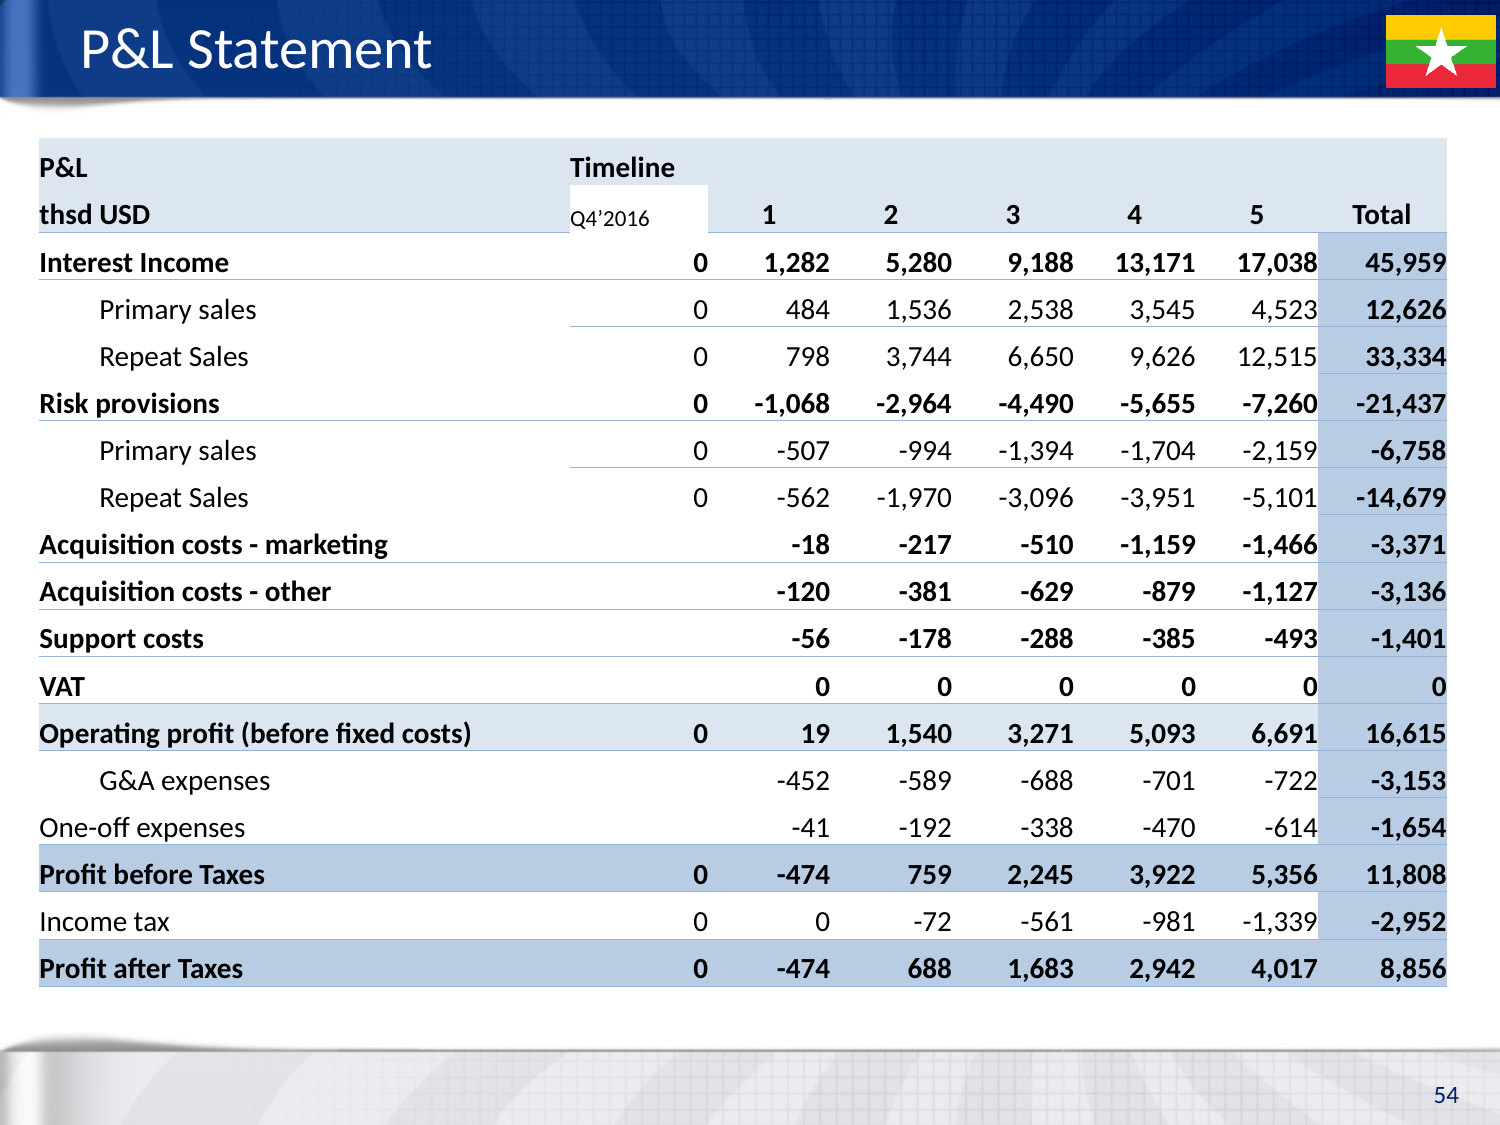

# P&L Statement
| P&L | Timeline |  |  |  |  |  |  |
| --- | --- | --- | --- | --- | --- | --- | --- |
| thsd USD | Q4’2016 | 1 | 2 | 3 | 4 | 5 | Total |
| Interest Income | 0 | 1,282 | 5,280 | 9,188 | 13,171 | 17,038 | 45,959 |
| Primary sales | 0 | 484 | 1,536 | 2,538 | 3,545 | 4,523 | 12,626 |
| Repeat Sales | 0 | 798 | 3,744 | 6,650 | 9,626 | 12,515 | 33,334 |
| Risk provisions | 0 | -1,068 | -2,964 | -4,490 | -5,655 | -7,260 | -21,437 |
| Primary sales | 0 | -507 | -994 | -1,394 | -1,704 | -2,159 | -6,758 |
| Repeat Sales | 0 | -562 | -1,970 | -3,096 | -3,951 | -5,101 | -14,679 |
| Acquisition costs - marketing |  | -18 | -217 | -510 | -1,159 | -1,466 | -3,371 |
| Acquisition costs - other |  | -120 | -381 | -629 | -879 | -1,127 | -3,136 |
| Support costs |  | -56 | -178 | -288 | -385 | -493 | -1,401 |
| VAT |  | 0 | 0 | 0 | 0 | 0 | 0 |
| Operating profit (before fixed costs) | 0 | 19 | 1,540 | 3,271 | 5,093 | 6,691 | 16,615 |
| G&A expenses |  | -452 | -589 | -688 | -701 | -722 | -3,153 |
| One-off expenses |  | -41 | -192 | -338 | -470 | -614 | -1,654 |
| Profit before Taxes | 0 | -474 | 759 | 2,245 | 3,922 | 5,356 | 11,808 |
| Income tax | 0 | 0 | -72 | -561 | -981 | -1,339 | -2,952 |
| Profit after Taxes | 0 | -474 | 688 | 1,683 | 2,942 | 4,017 | 8,856 |
54